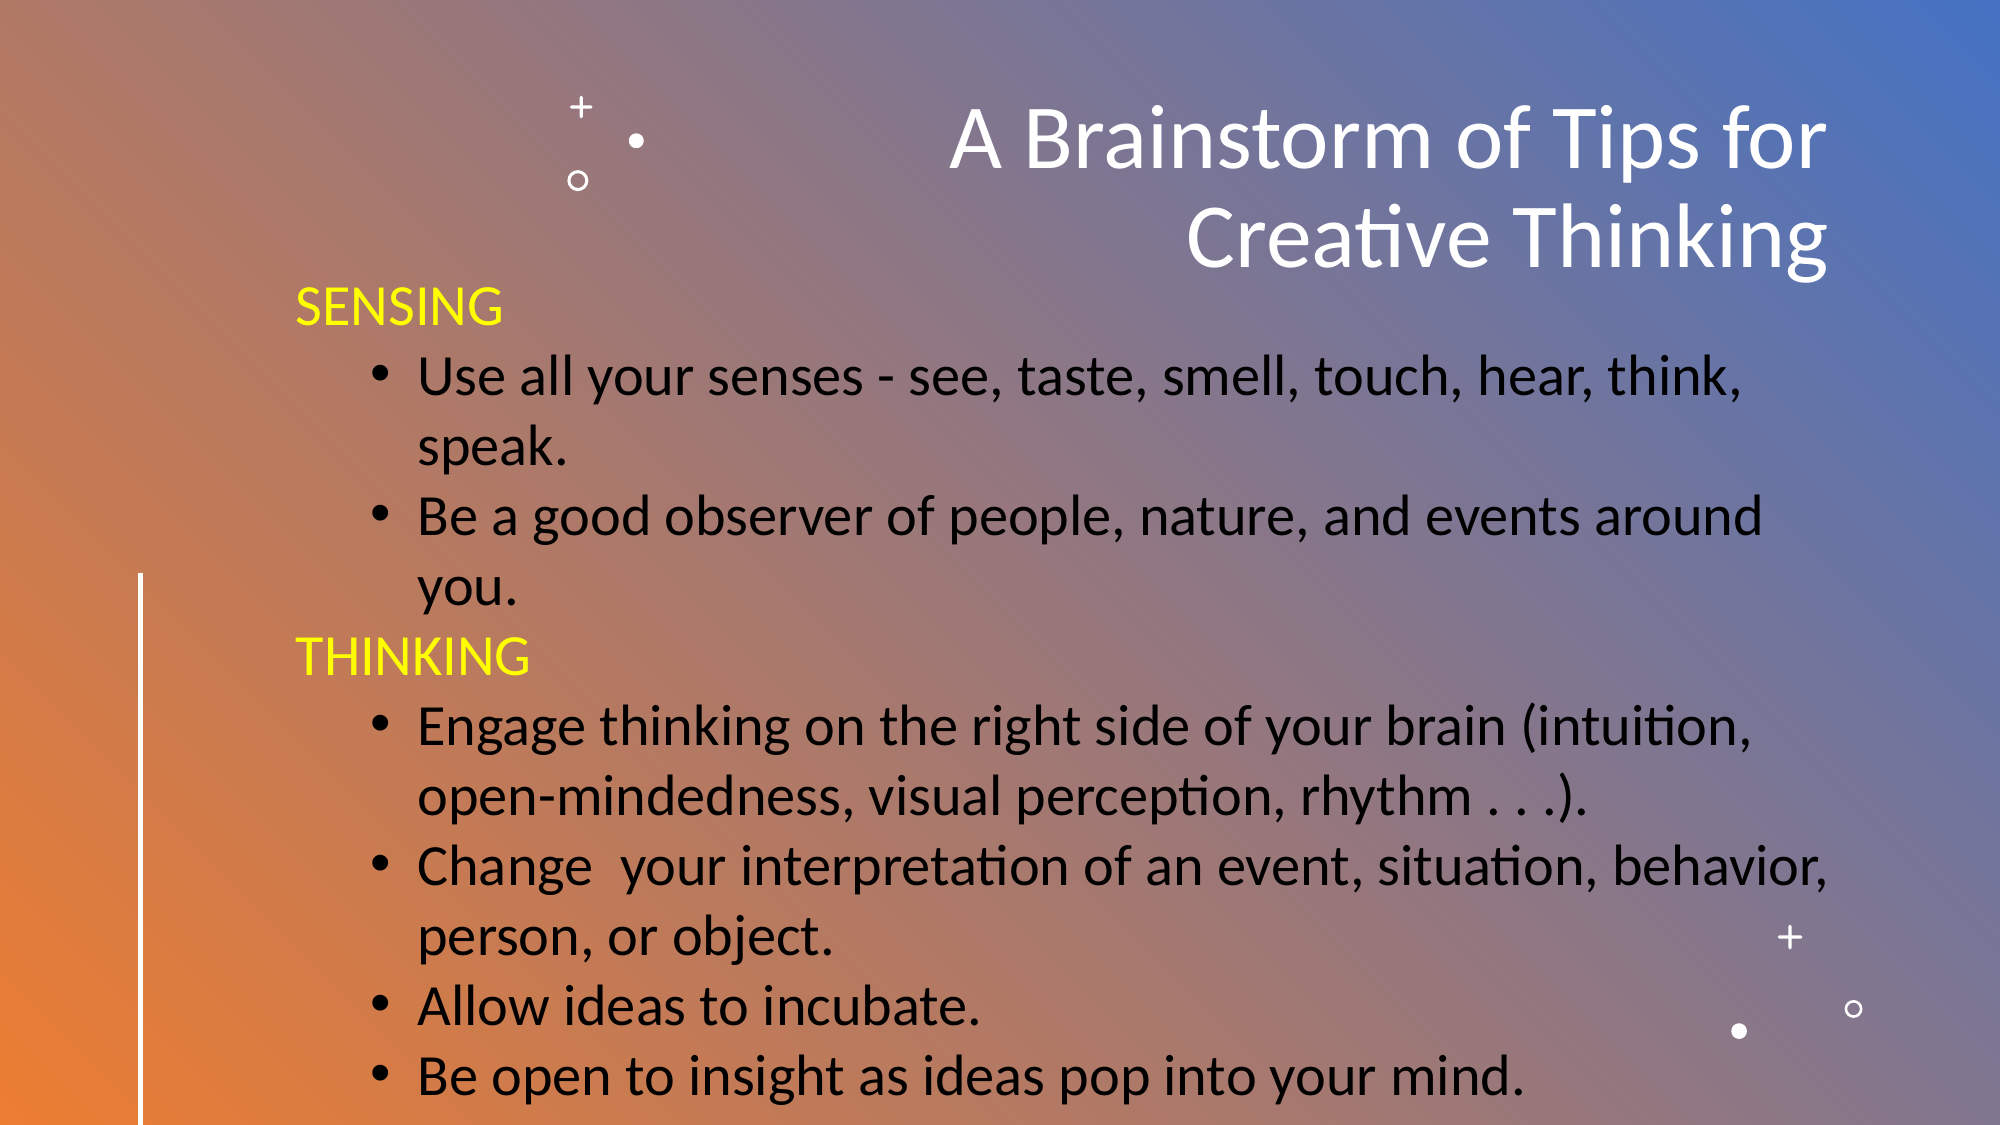

# A Brainstorm of Tips for Creative Thinking

SENSING
Use all your senses - see, taste, smell, touch, hear, think, speak.
Be a good observer of people, nature, and events around you.
THINKING
Engage thinking on the right side of your brain (intuition, open-mindedness, visual perception, rhythm . . .).
Change  your interpretation of an event, situation, behavior, person, or object.
Allow ideas to incubate.
Be open to insight as ideas pop into your mind.